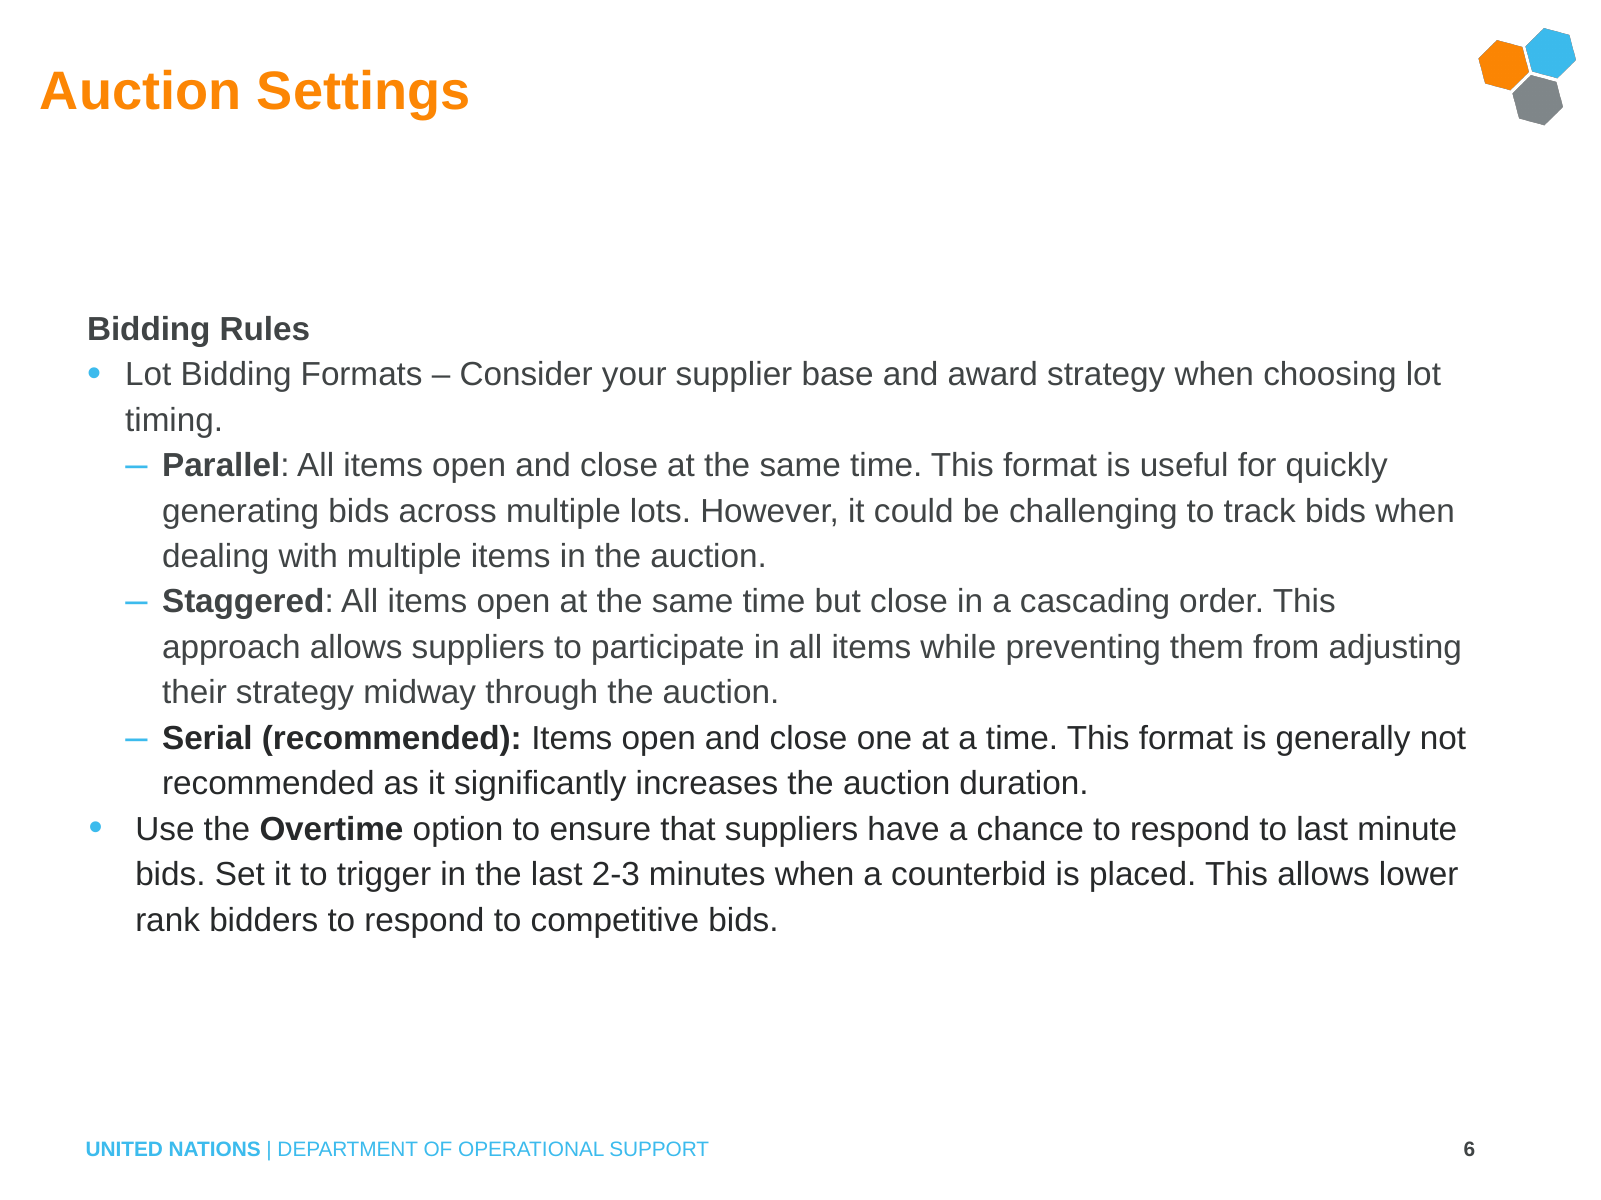

# Auction Settings

Bidding Rules
Lot Bidding Formats – Consider your supplier base and award strategy when choosing lot timing.
Parallel: All items open and close at the same time. This format is useful for quickly generating bids across multiple lots. However, it could be challenging to track bids when dealing with multiple items in the auction.
Staggered: All items open at the same time but close in a cascading order. This approach allows suppliers to participate in all items while preventing them from adjusting their strategy midway through the auction.
Serial (recommended): Items open and close one at a time. This format is generally not recommended as it significantly increases the auction duration.
Use the Overtime option to ensure that suppliers have a chance to respond to last minute bids. Set it to trigger in the last 2-3 minutes when a counterbid is placed. This allows lower rank bidders to respond to competitive bids.